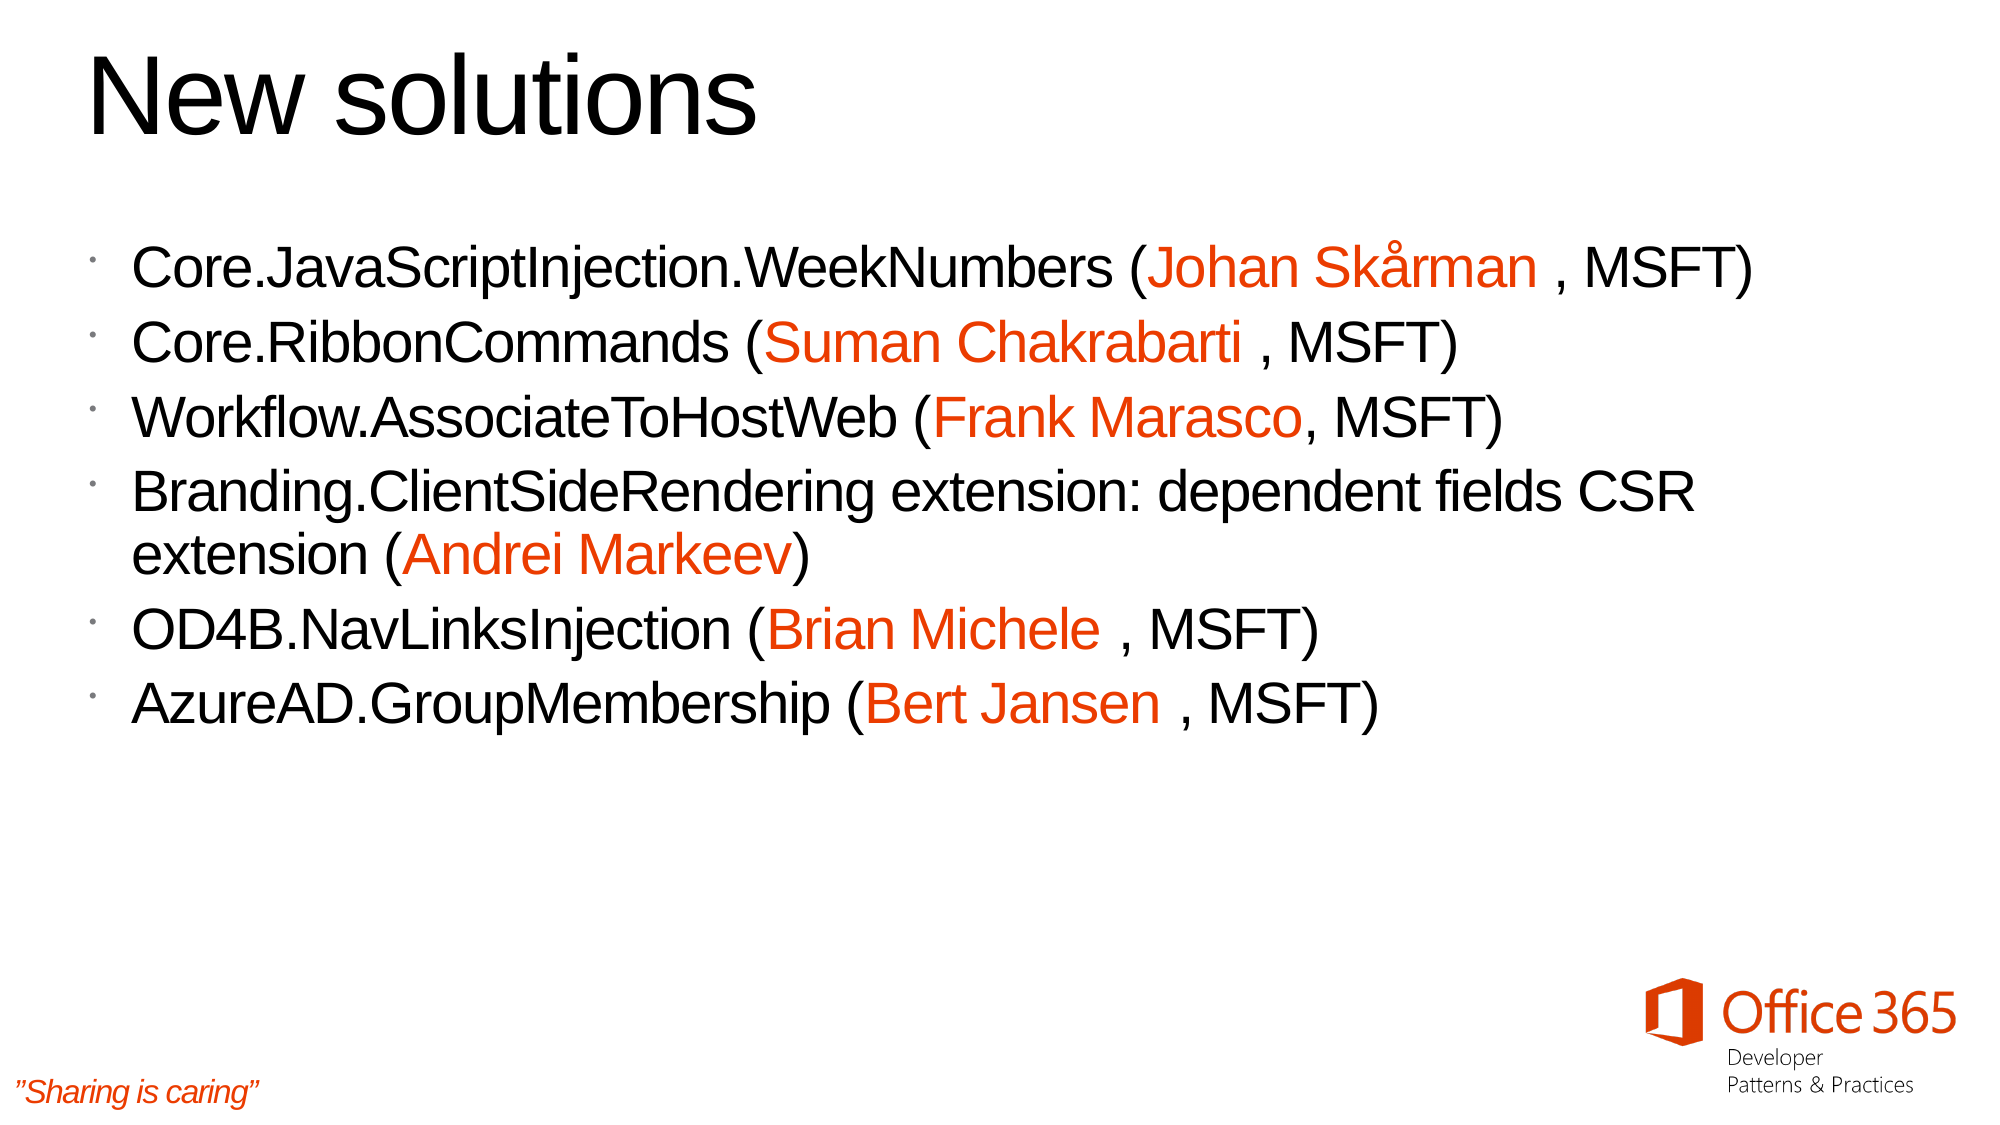

# New solutions
Core.JavaScriptInjection.WeekNumbers (Johan Skårman , MSFT)
Core.RibbonCommands (Suman Chakrabarti , MSFT)
Workflow.AssociateToHostWeb (Frank Marasco, MSFT)
Branding.ClientSideRendering extension: dependent fields CSR extension (Andrei Markeev)
OD4B.NavLinksInjection (Brian Michele , MSFT)
AzureAD.GroupMembership (Bert Jansen , MSFT)